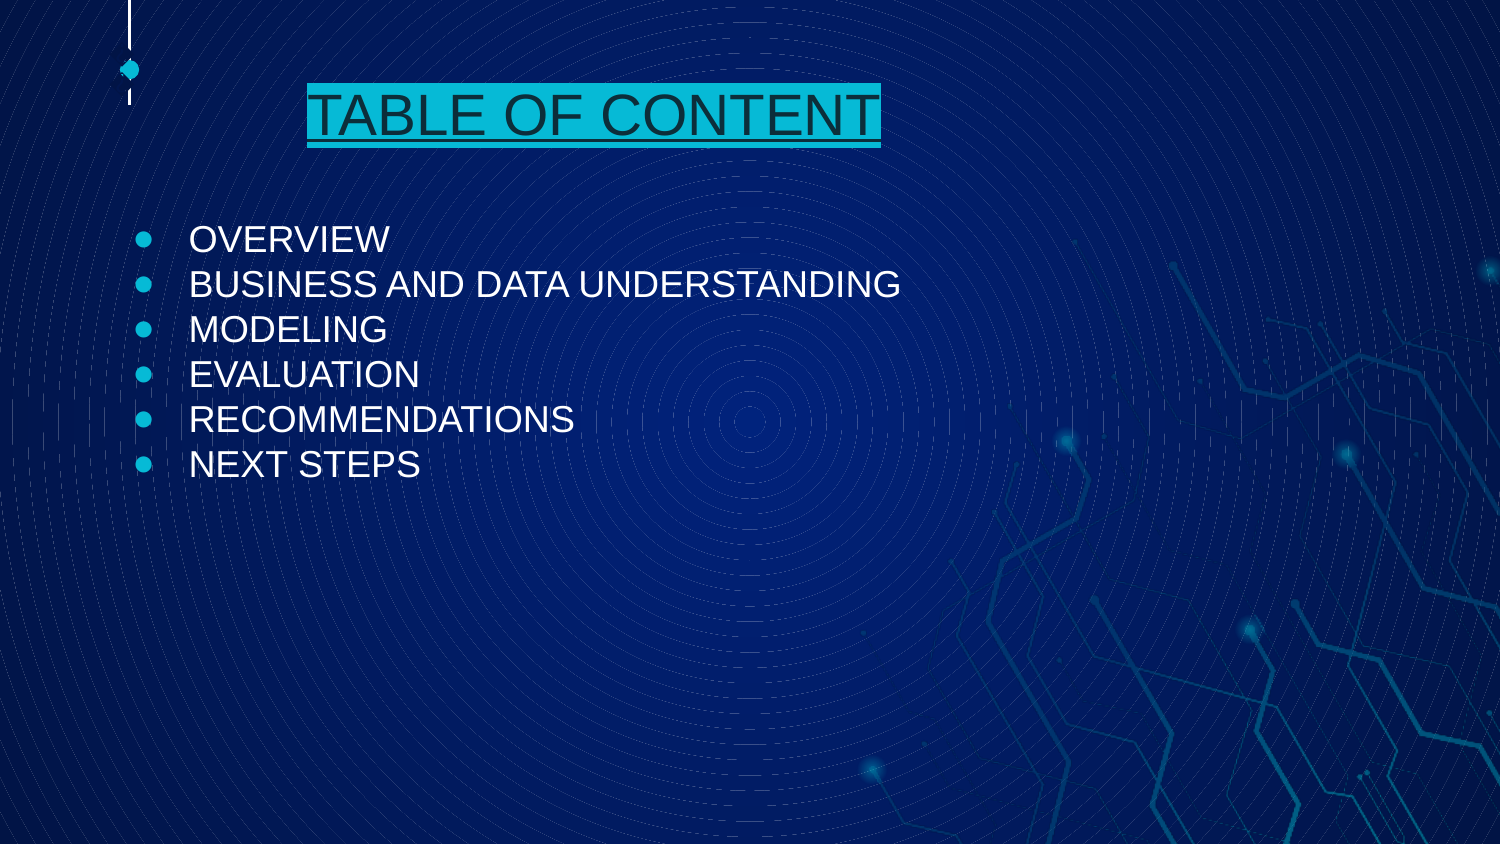

# TABLE OF CONTENT
🠺

OVERVIEW
BUSINESS AND DATA UNDERSTANDING
MODELING
EVALUATION
RECOMMENDATIONS
NEXT STEPS